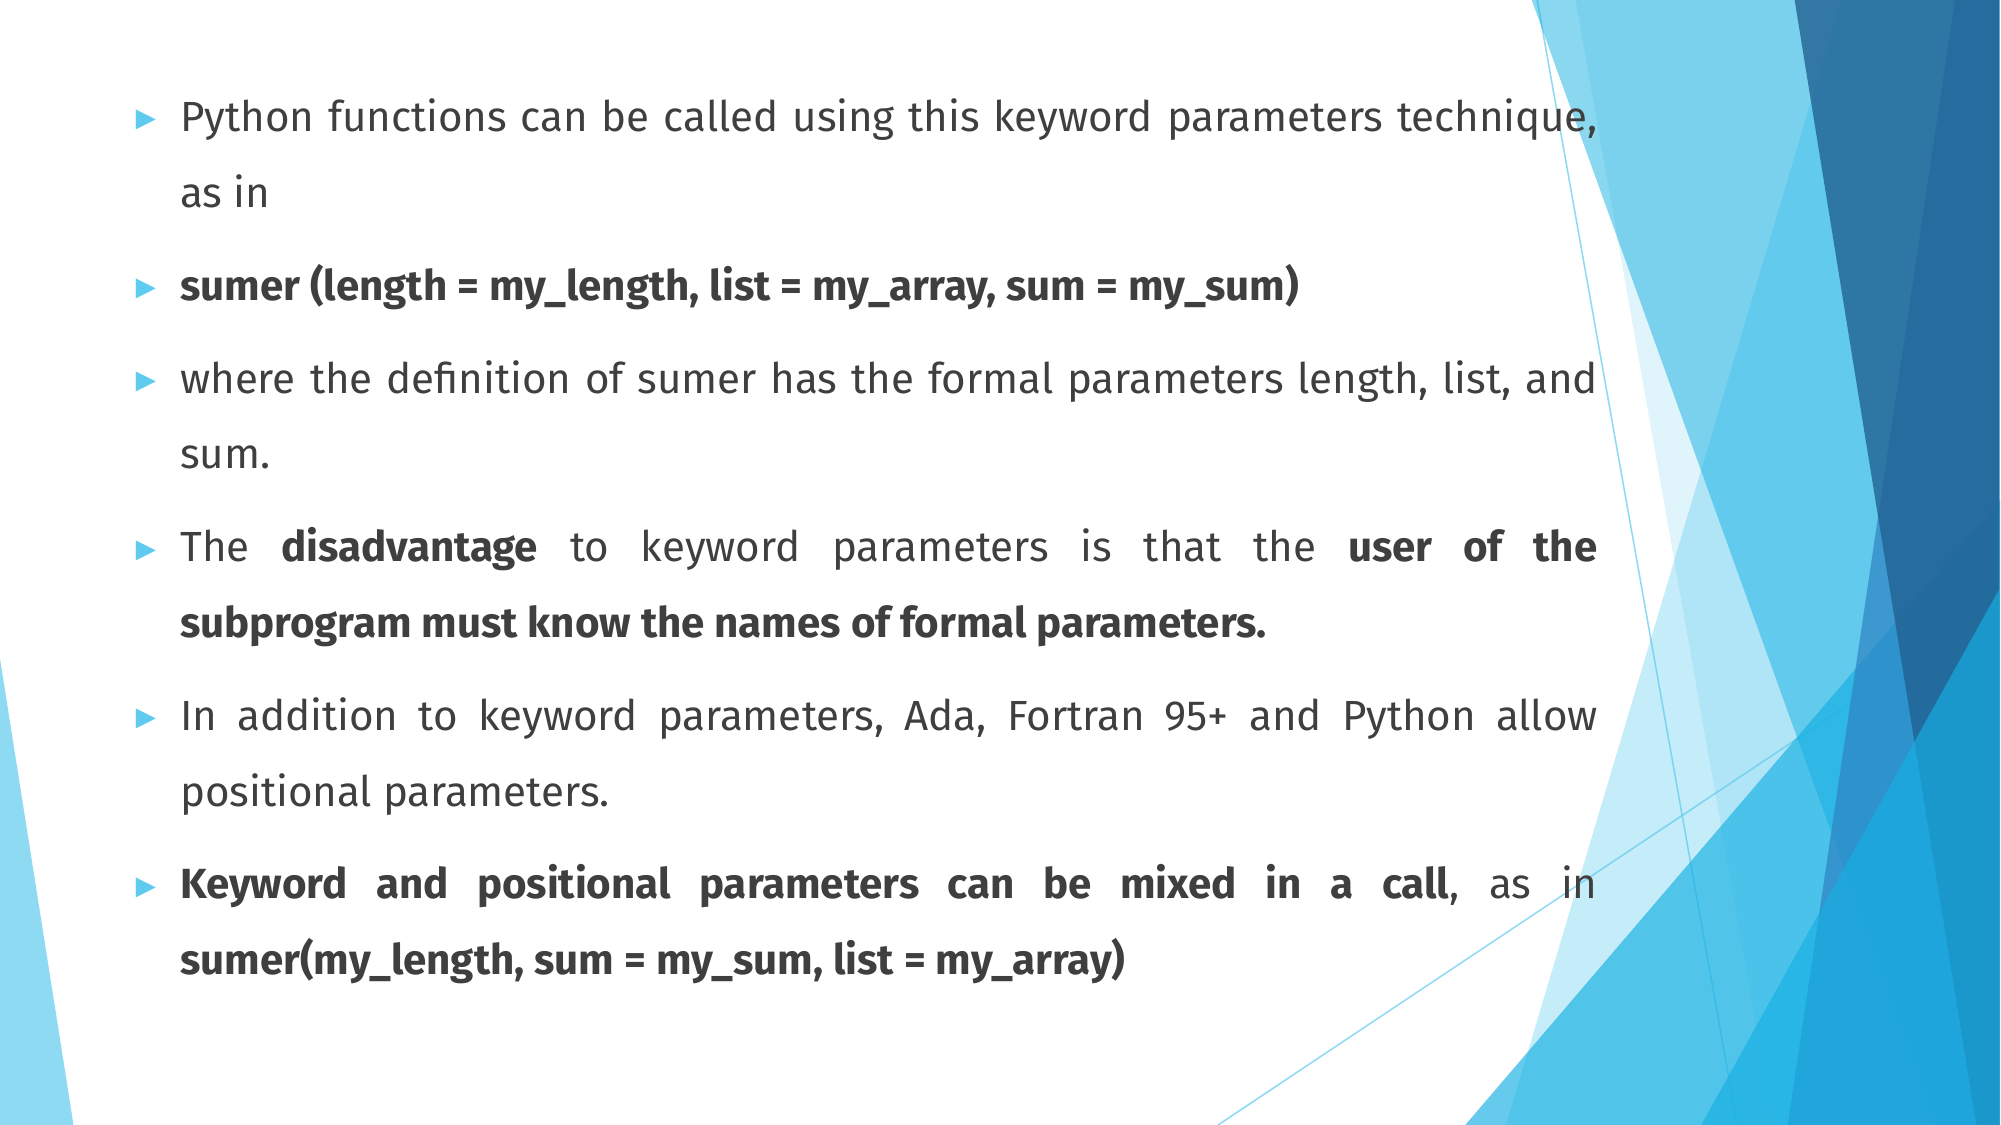

Python functions can be called using this keyword parameters technique, as in
sumer (length = my_length, list = my_array, sum = my_sum)
where the definition of sumer has the formal parameters length, list, and sum.
The disadvantage to keyword parameters is that the user of the subprogram must know the names of formal parameters.
In addition to keyword parameters, Ada, Fortran 95+ and Python allow positional parameters.
Keyword and positional parameters can be mixed in a call, as in sumer(my_length, sum = my_sum, list = my_array)